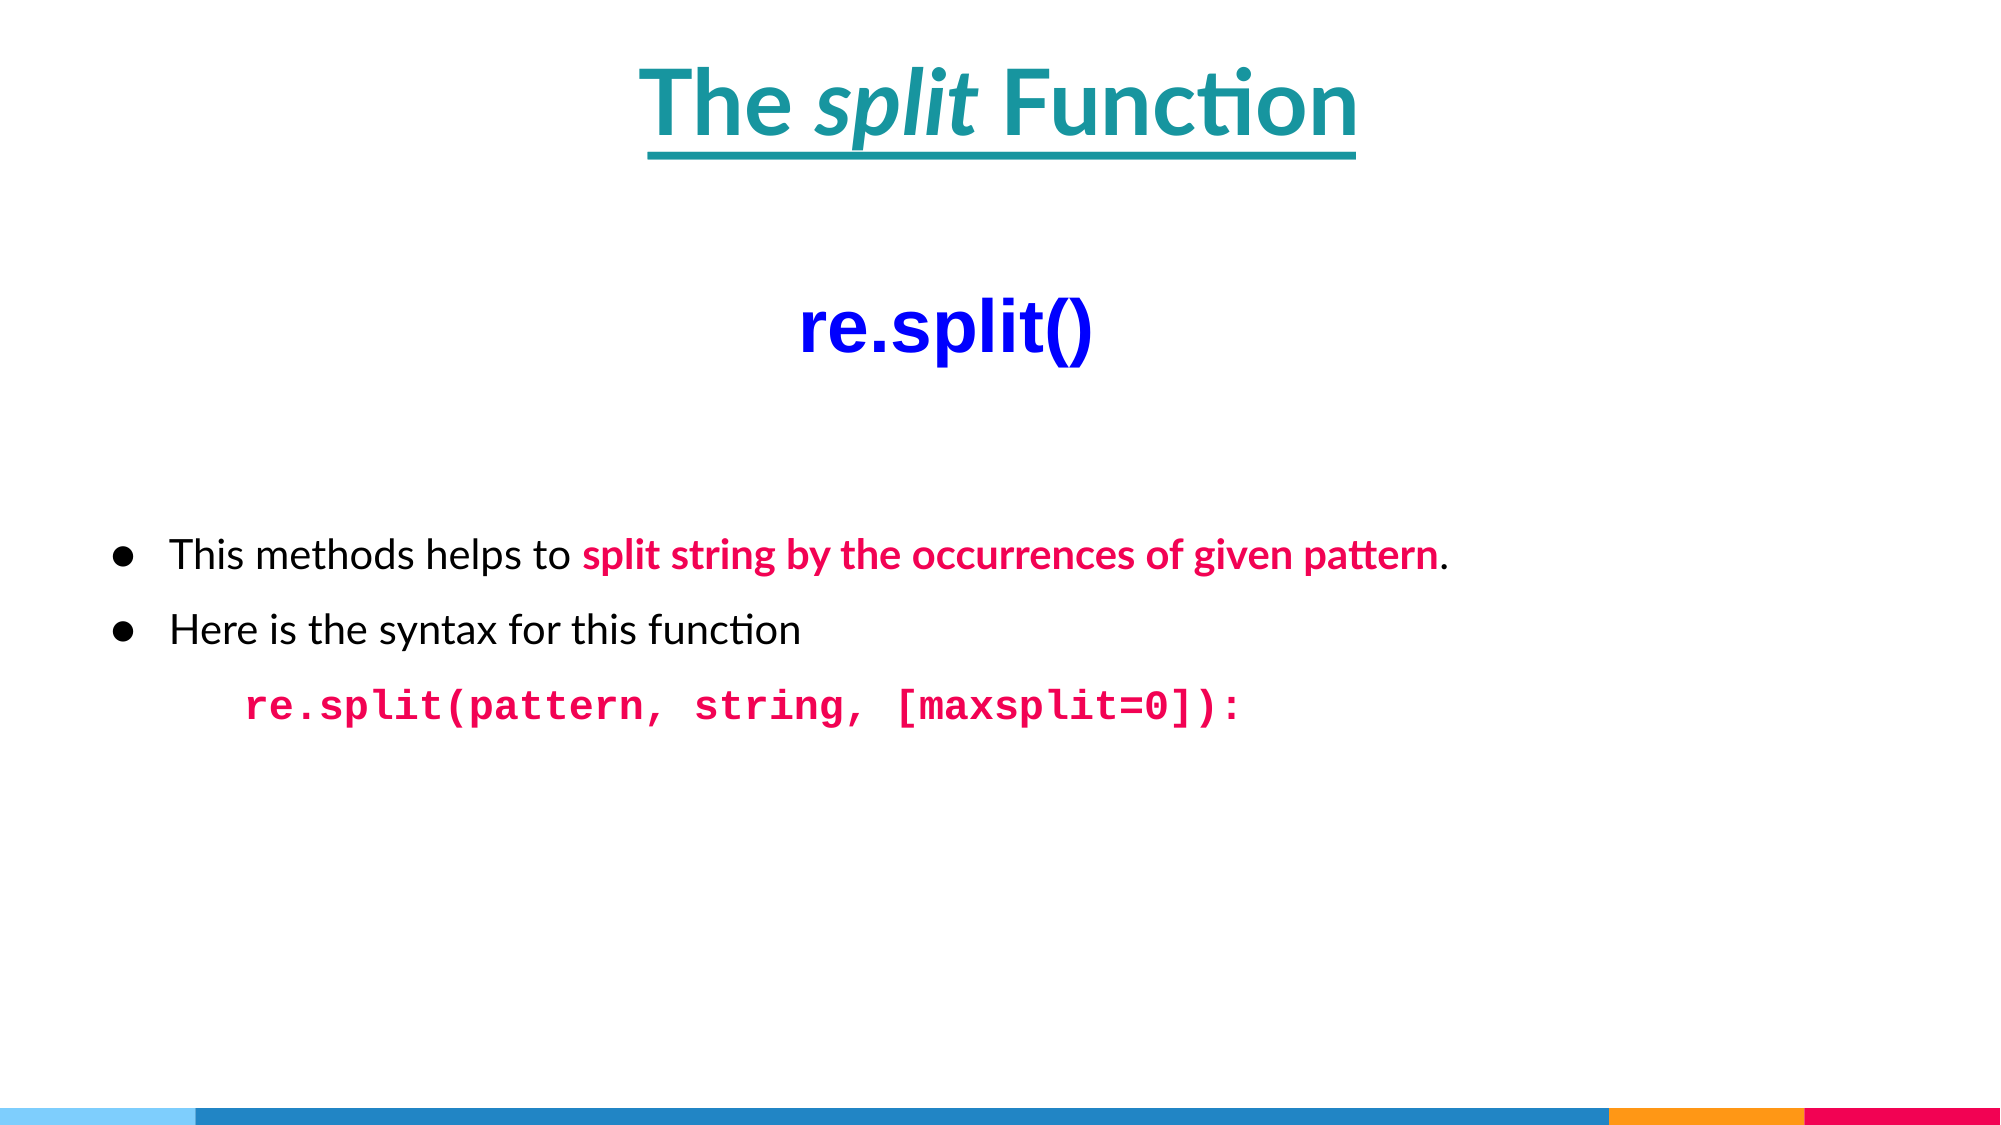

The split Function

re.split()
This methods helps to split string by the occurrences of given pattern.
Here is the syntax for this function
re.split(pattern, string, [maxsplit=0]):